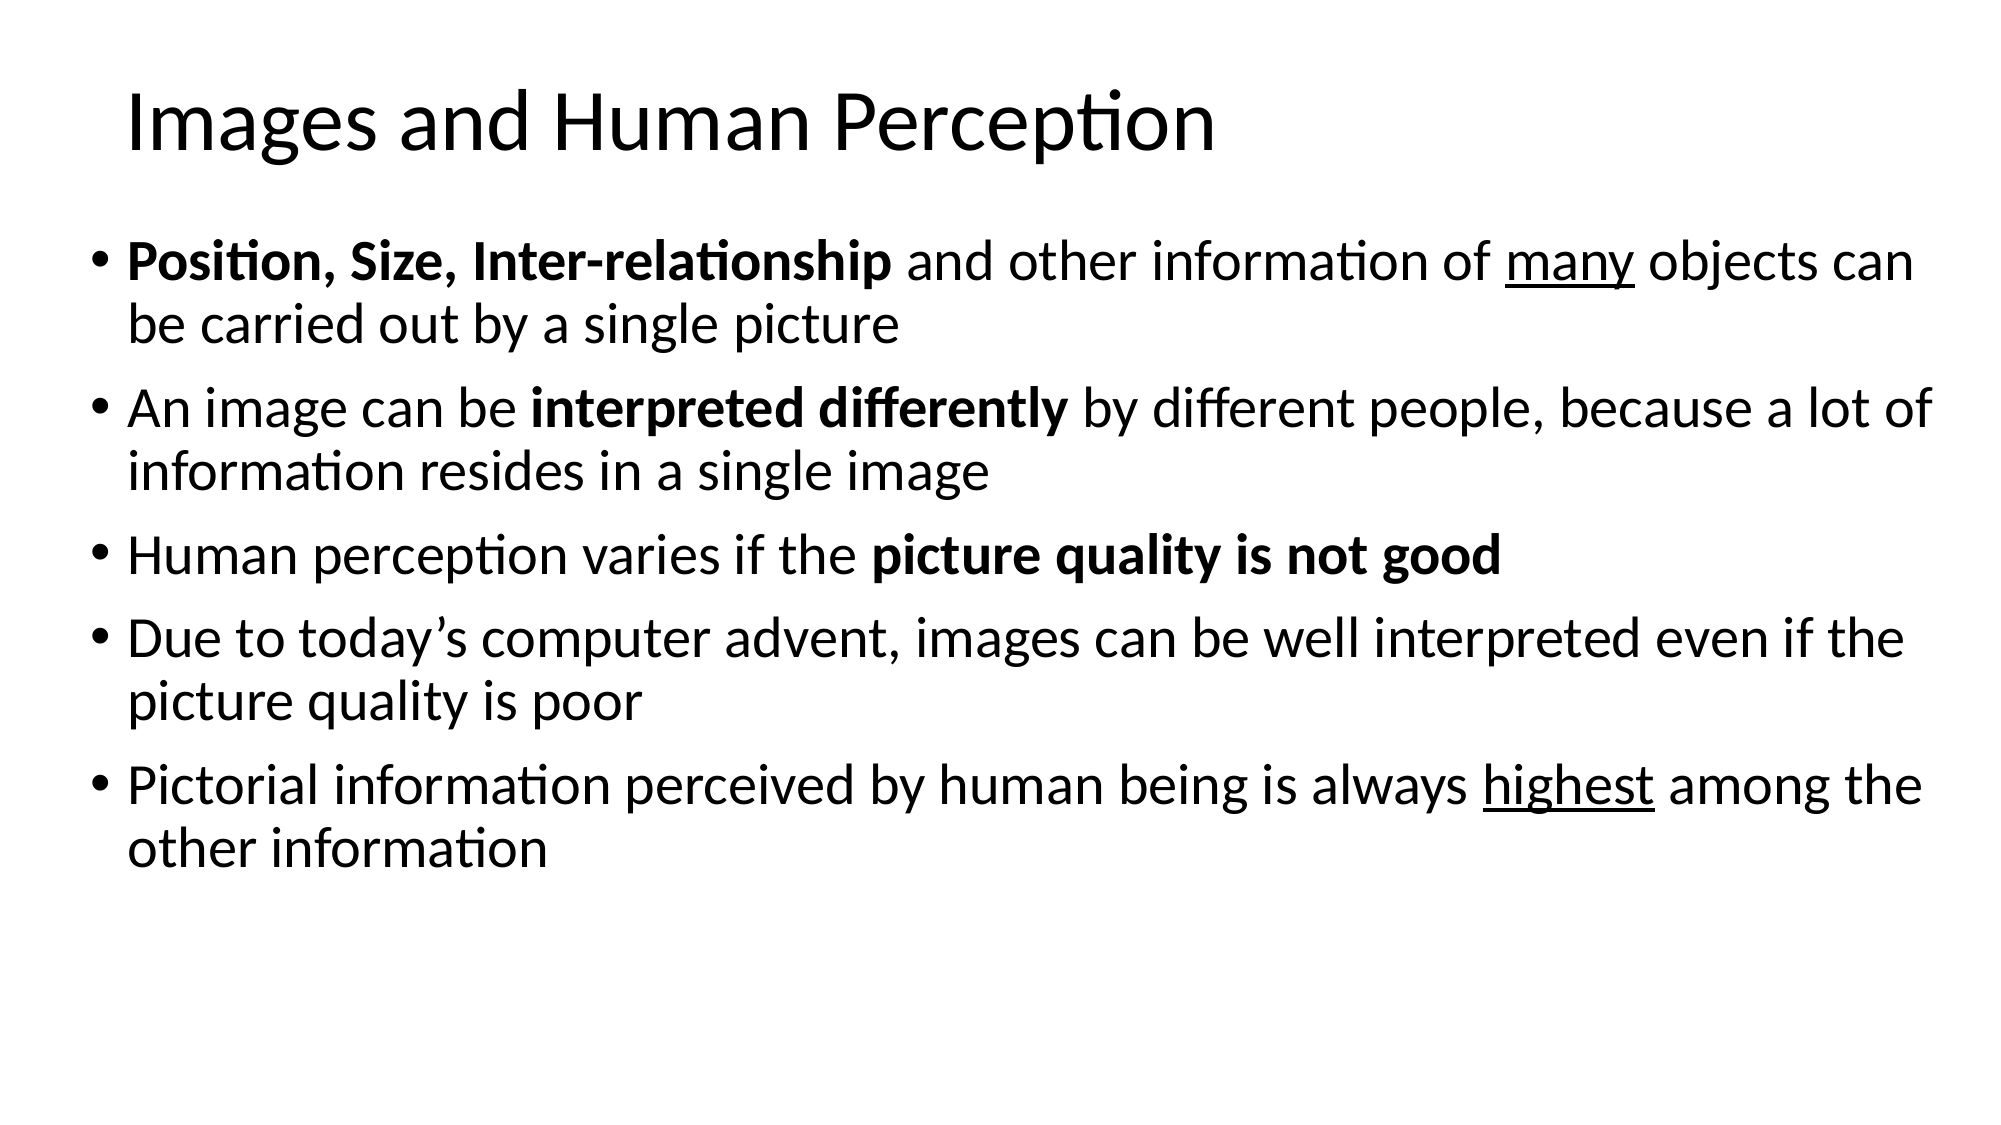

# Images and Human Perception
Position, Size, Inter-relationship and other information of many objects can be carried out by a single picture
An image can be interpreted differently by different people, because a lot of information resides in a single image
Human perception varies if the picture quality is not good
Due to today’s computer advent, images can be well interpreted even if the picture quality is poor
Pictorial information perceived by human being is always highest among the other information